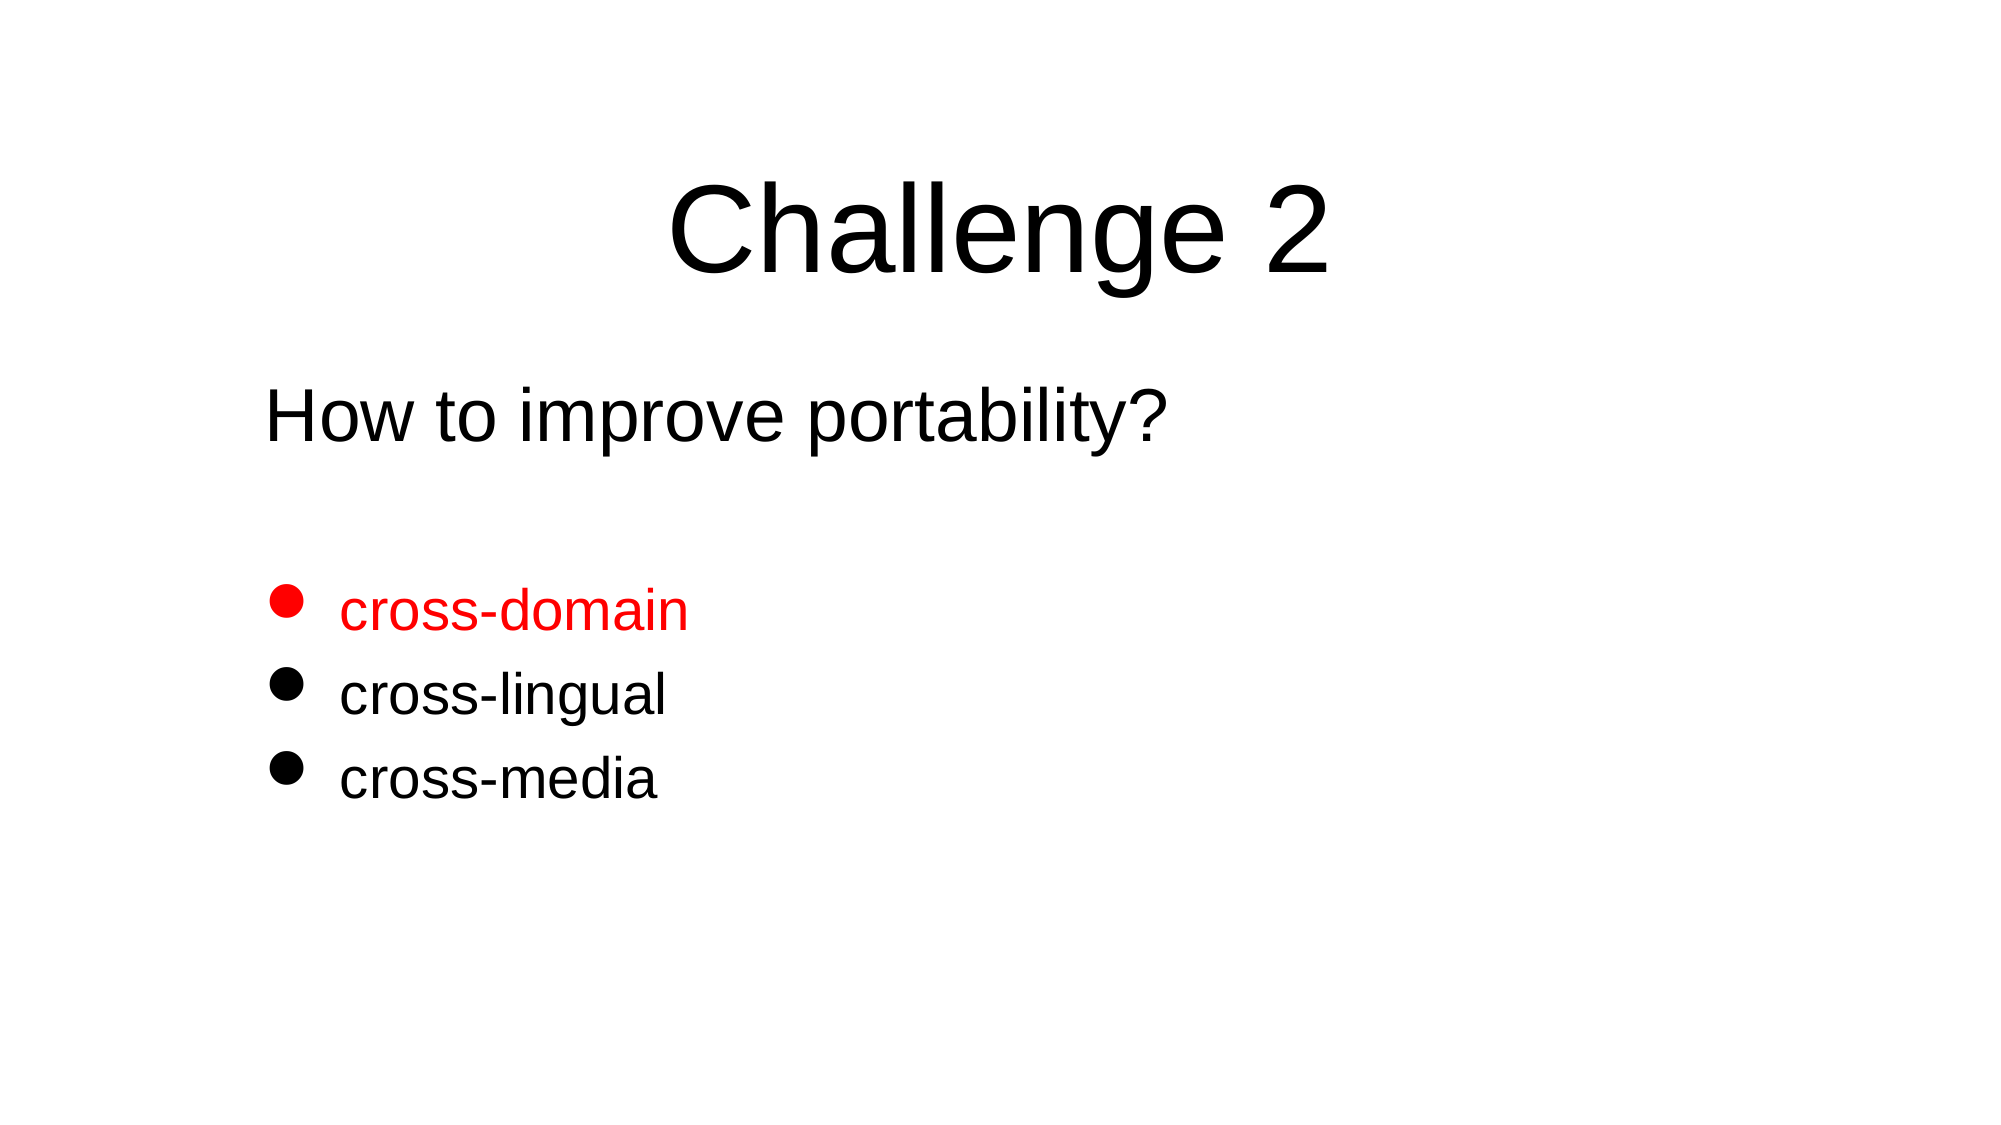

# Challenge 2
How to improve portability?

cross-domain
cross-lingual
cross-media